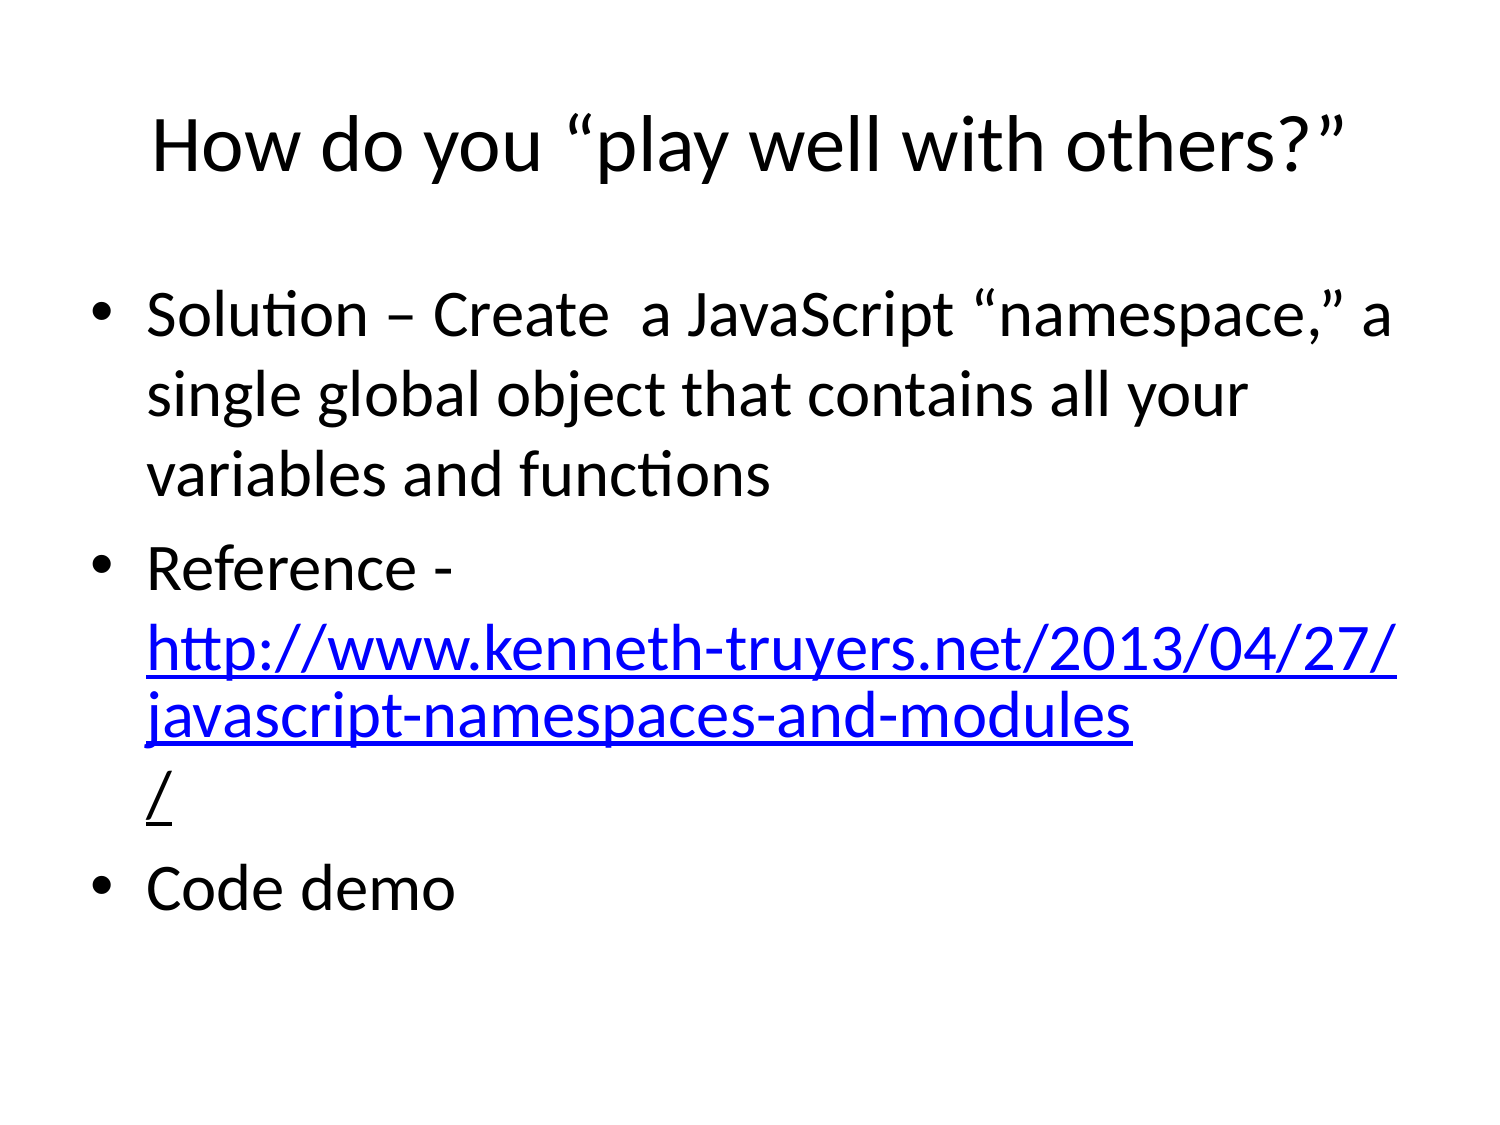

# How do you “play well with others?”
Solution – Create  a JavaScript “namespace,” a single global object that contains all your variables and functions
Reference - http://www.kenneth-truyers.net/2013/04/27/javascript-namespaces-and-modules/
Code demo